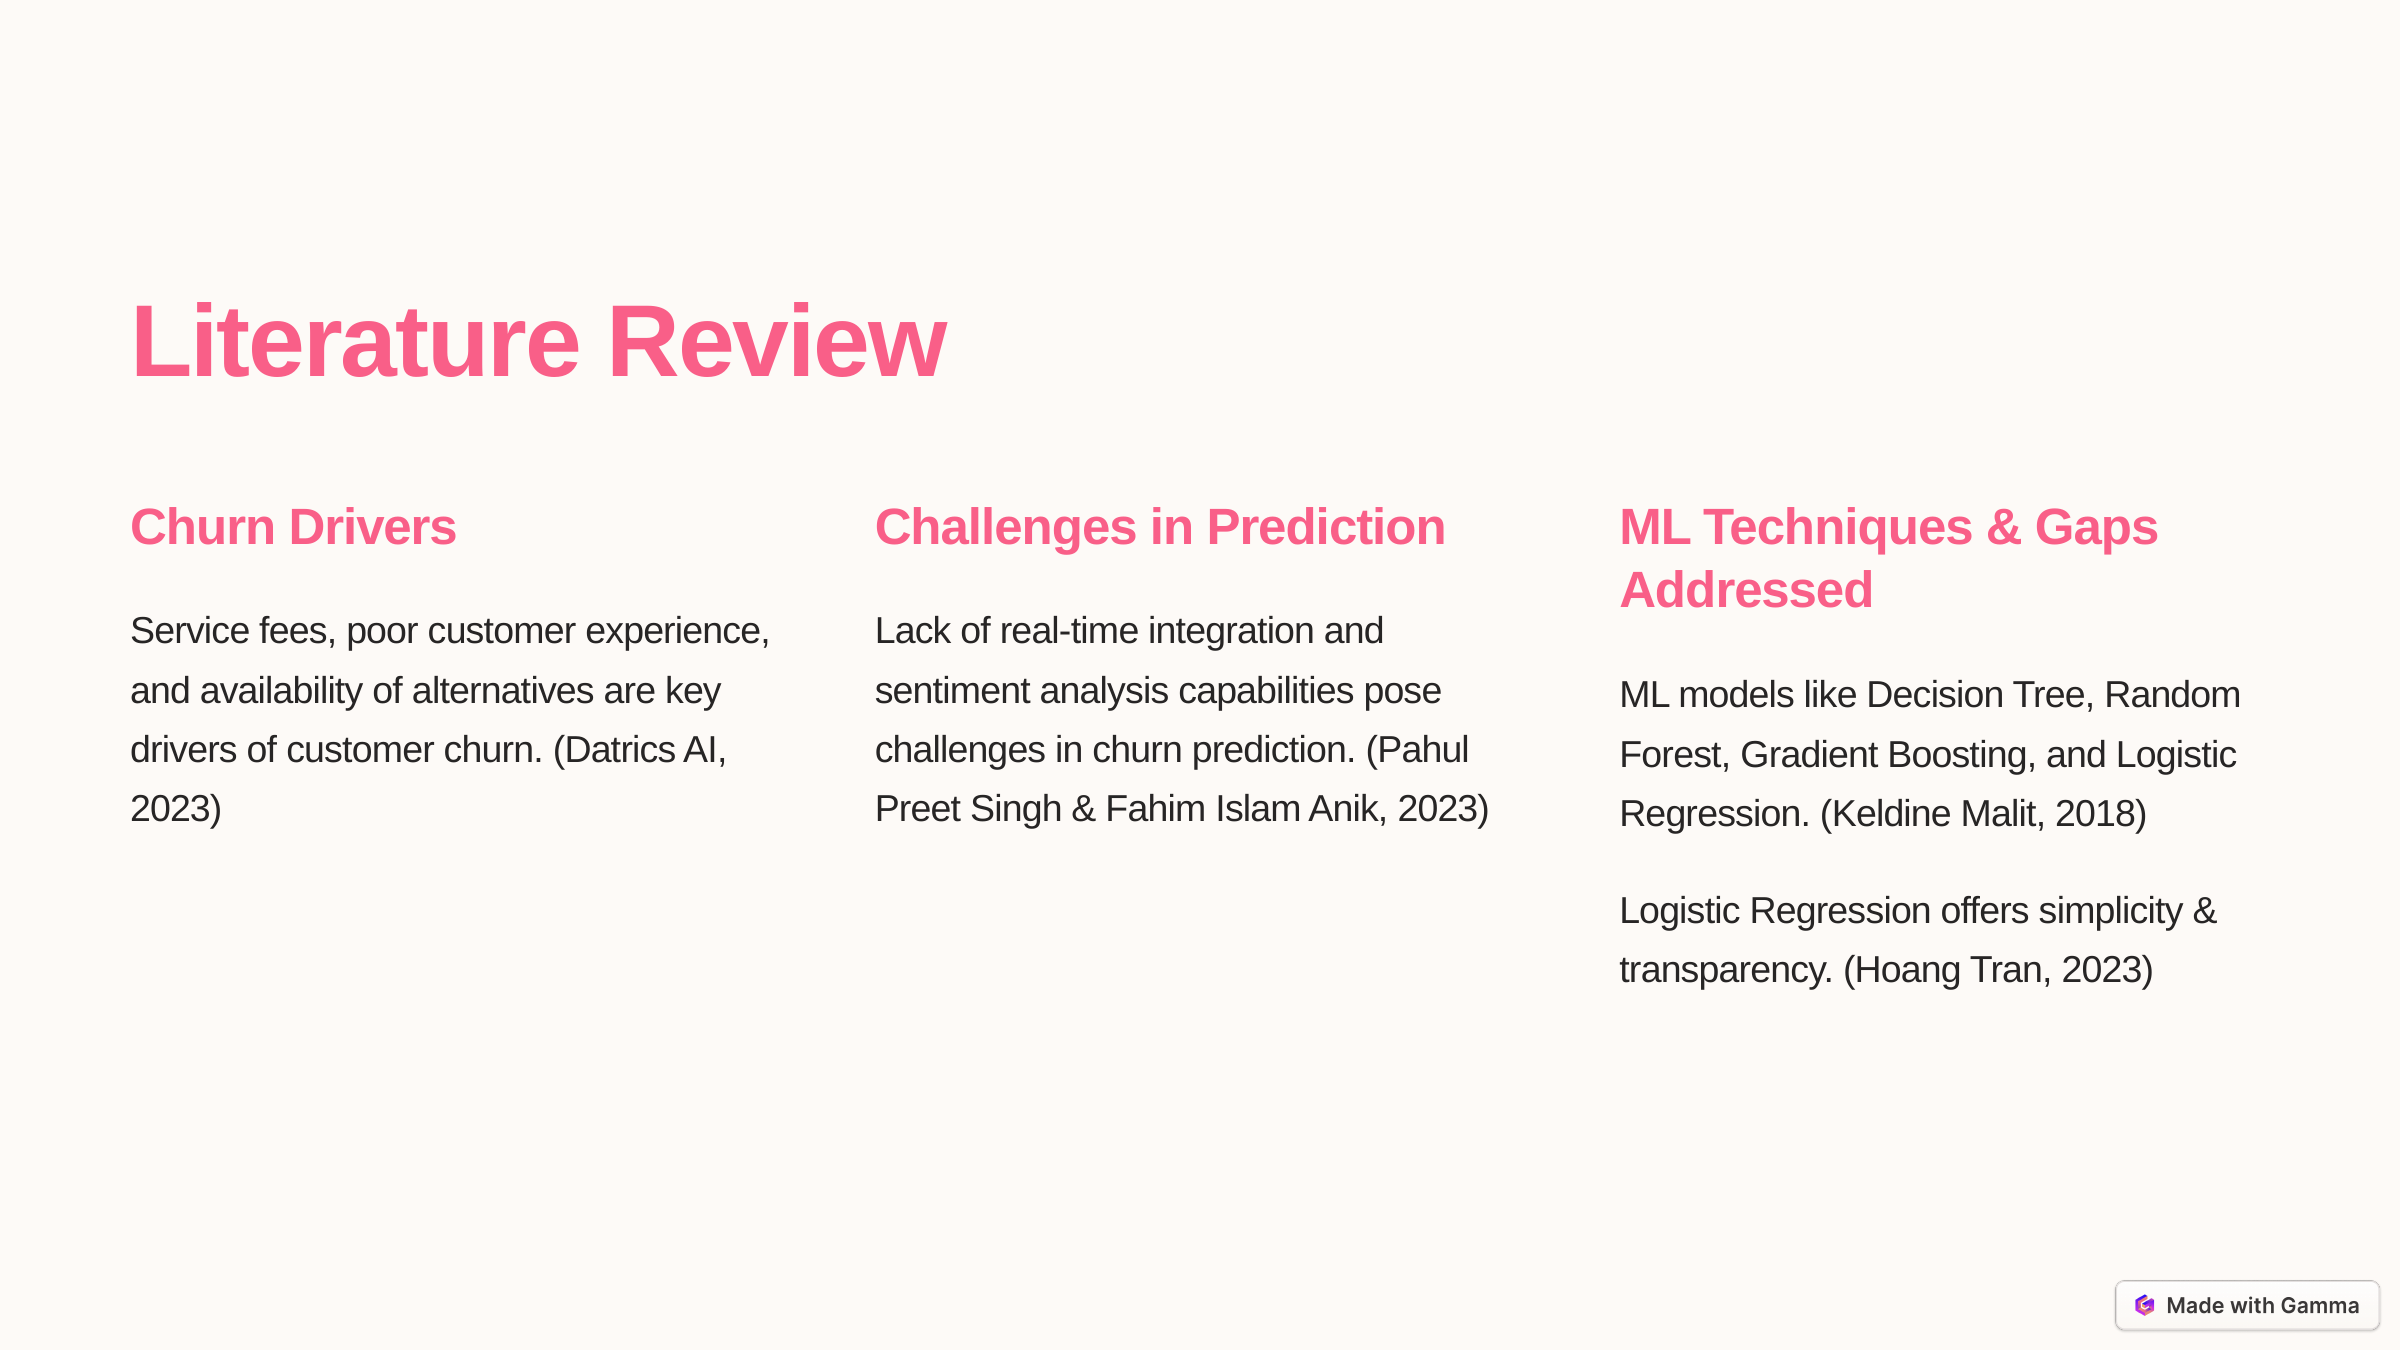

Literature Review
Churn Drivers
Challenges in Prediction
ML Techniques & Gaps Addressed
Lack of real-time integration and sentiment analysis capabilities pose challenges in churn prediction. (Pahul Preet Singh & Fahim Islam Anik, 2023)

Service fees, poor customer experience, and availability of alternatives are key drivers of customer churn. (Datrics AI, 2023)
ML models like Decision Tree, Random Forest, Gradient Boosting, and Logistic Regression. (Keldine Malit, 2018)
Logistic Regression offers simplicity & transparency. (Hoang Tran, 2023)